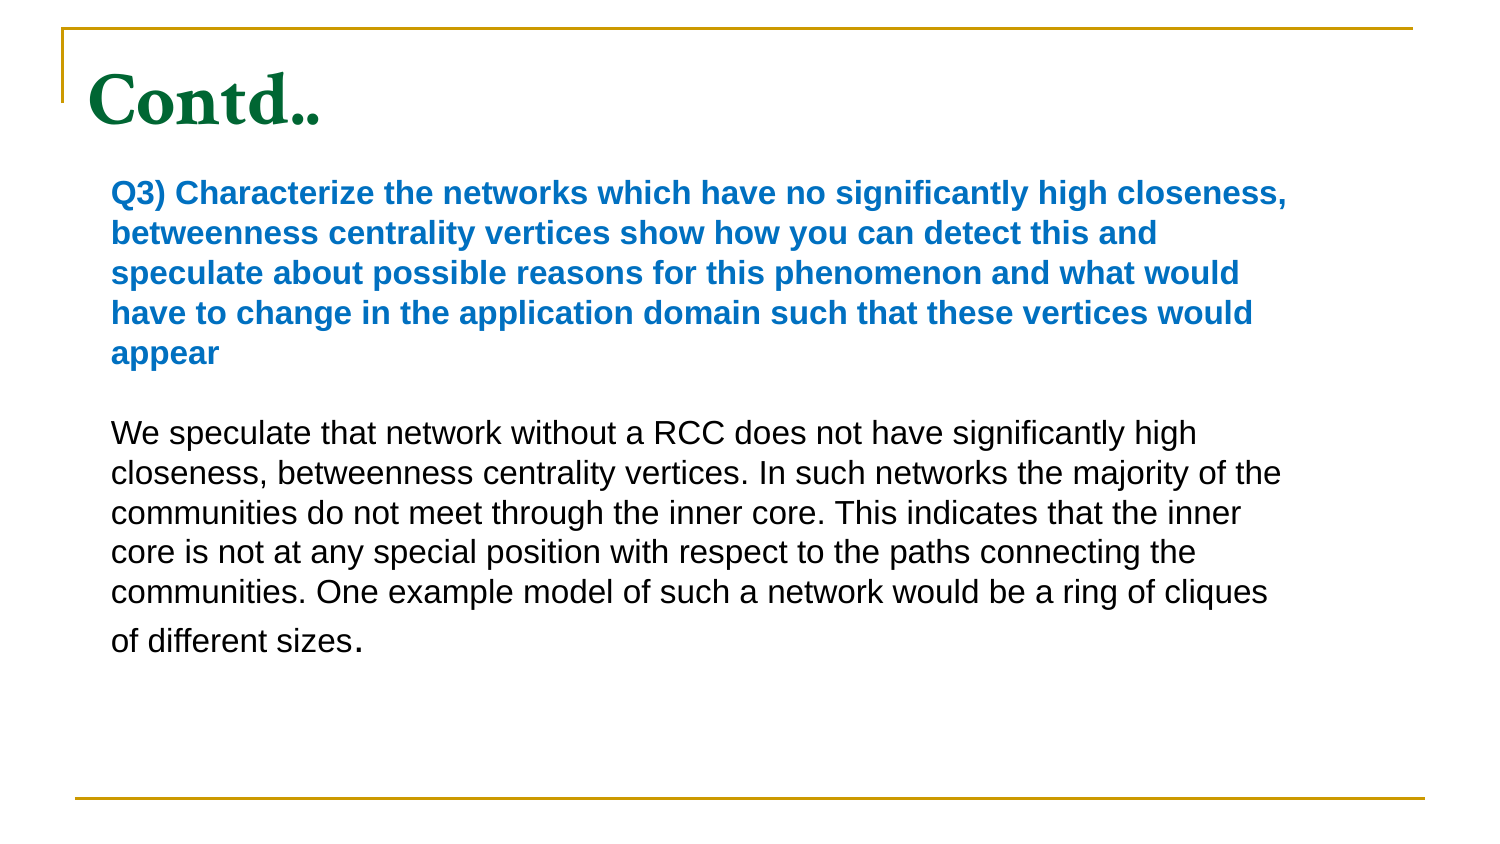

# Contd..
Q3) Characterize the networks which have no significantly high closeness, betweenness centrality vertices show how you can detect this and speculate about possible reasons for this phenomenon and what would have to change in the application domain such that these vertices would appear

We speculate that network without a RCC does not have significantly high closeness, betweenness centrality vertices. In such networks the majority of the communities do not meet through the inner core. This indicates that the inner core is not at any special position with respect to the paths connecting the communities. One example model of such a network would be a ring of cliques of different sizes.